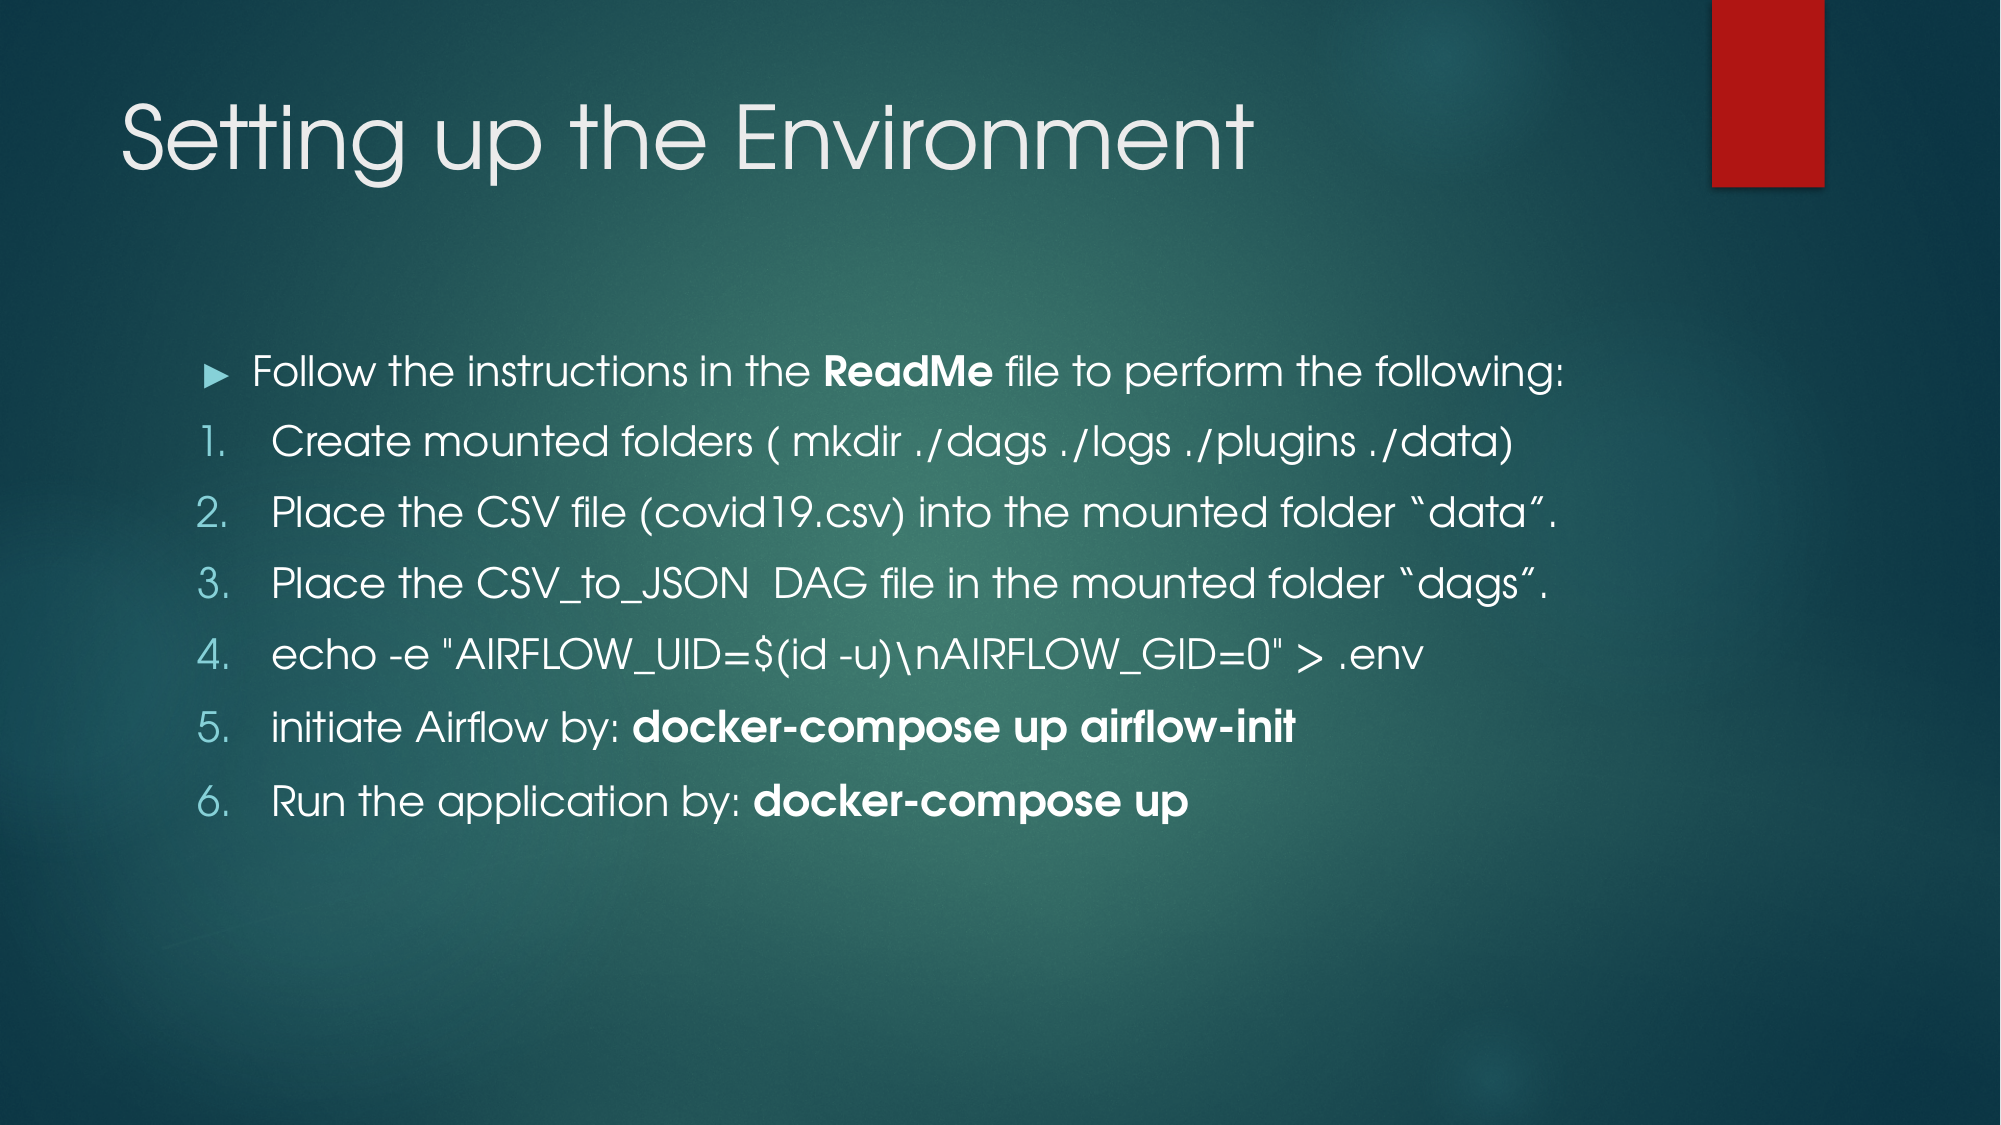

# Setting up the Environment
Follow the instructions in the ReadMe file to perform the following:
Create mounted folders ( mkdir ./dags ./logs ./plugins ./data)
Place the CSV file (covid19.csv) into the mounted folder “data”.
Place the CSV_to_JSON  DAG file in the mounted folder “dags”.
echo -e "AIRFLOW_UID=$(id -u)\nAIRFLOW_GID=0" > .env
initiate Airflow by: docker-compose up airflow-init
Run the application by: docker-compose up